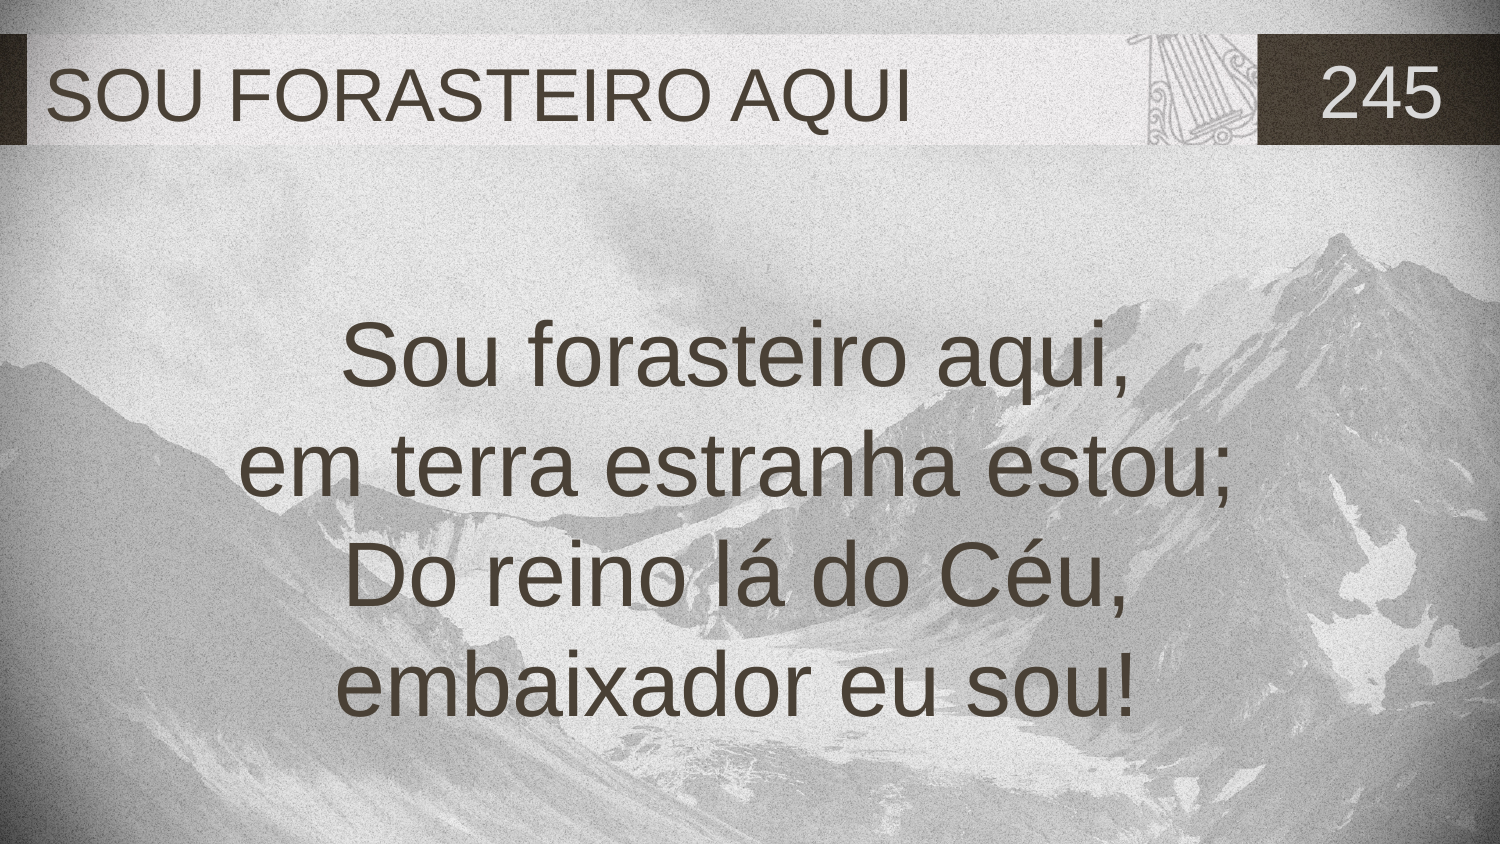

# SOU FORASTEIRO AQUI
245
Sou forasteiro aqui,
em terra estranha estou;
Do reino lá do Céu,
embaixador eu sou!